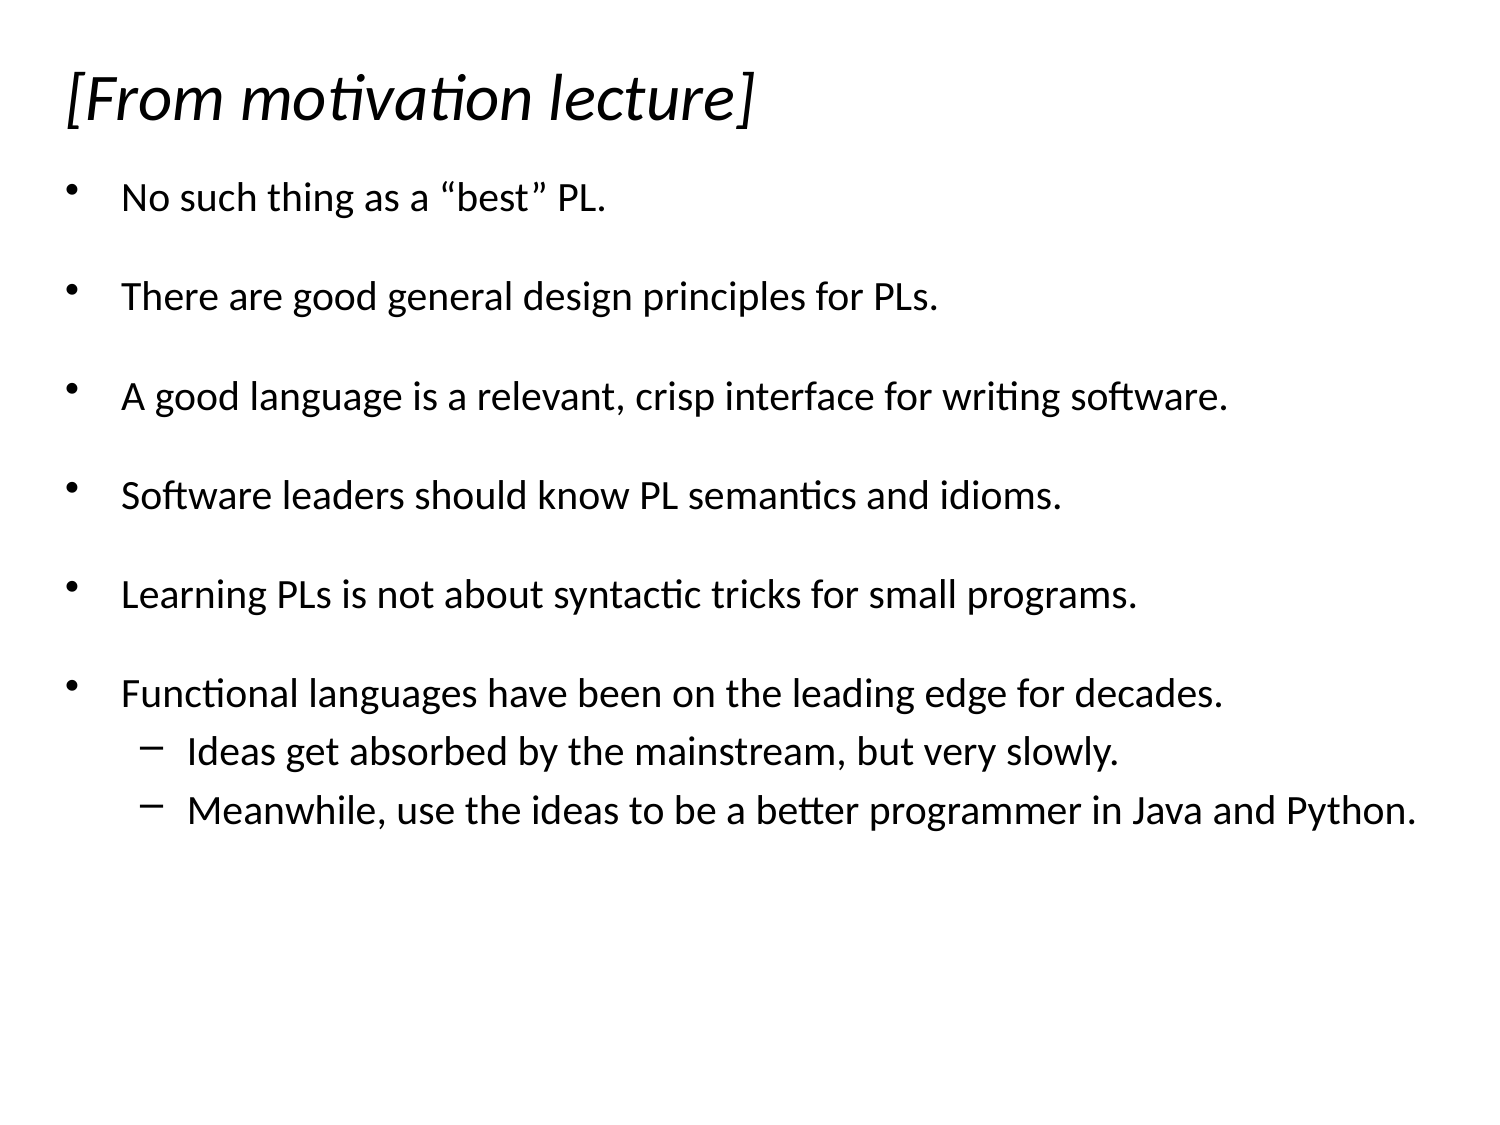

# [From motivation lecture]
No such thing as a “best” PL.

There are good general design principles for PLs.

A good language is a relevant, crisp interface for writing software.

Software leaders should know PL semantics and idioms.

Learning PLs is not about syntactic tricks for small programs.

Functional languages have been on the leading edge for decades.
Ideas get absorbed by the mainstream, but very slowly.
Meanwhile, use the ideas to be a better programmer in Java and Python.